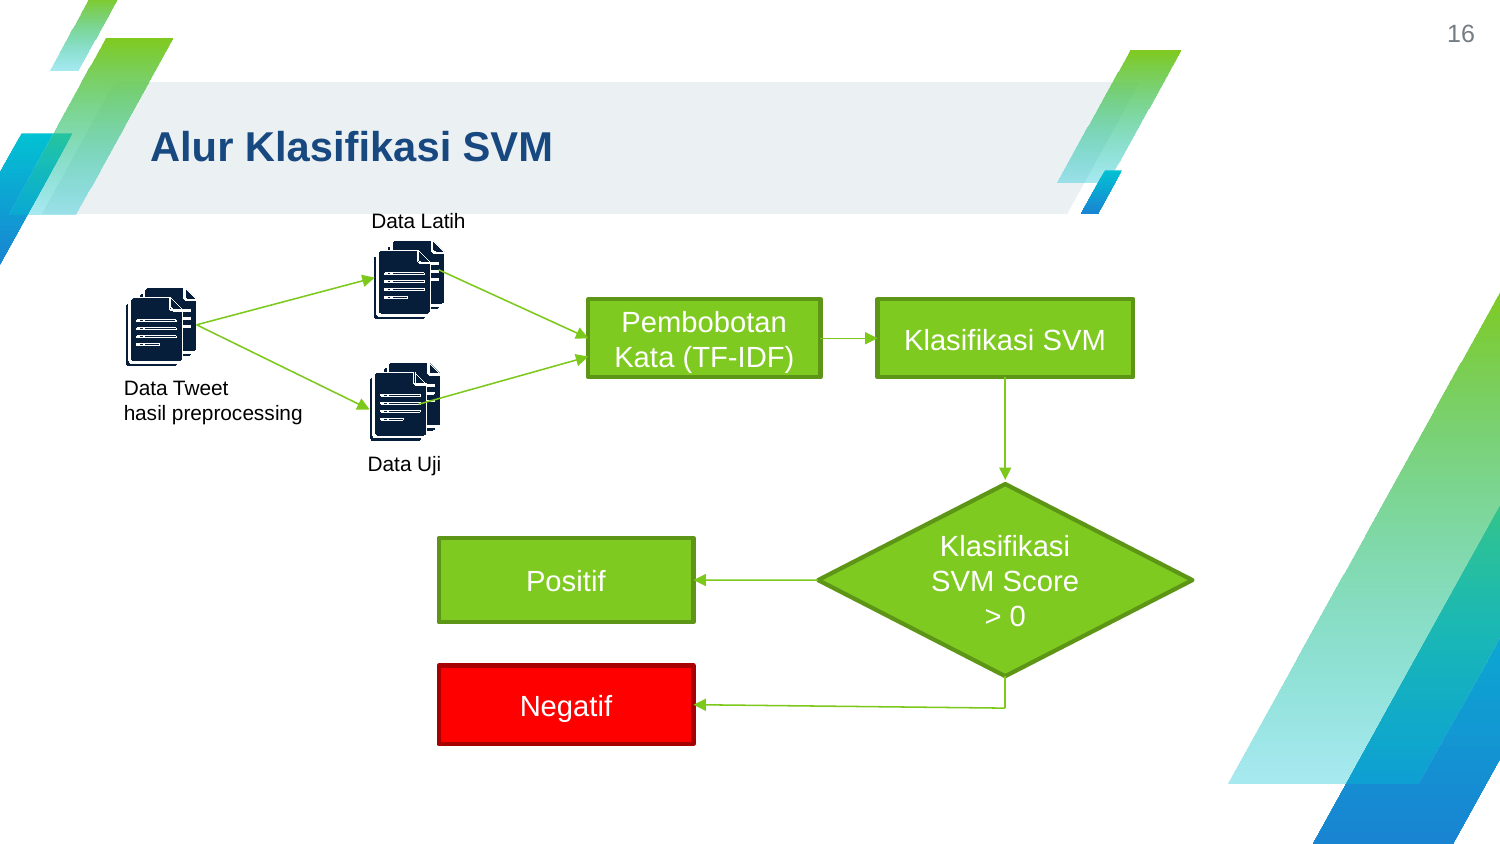

16
# Alur Klasifikasi SVM
Data Latih

Pembobotan Kata (TF-IDF)
Klasifikasi SVM

Data Tweet
hasil preprocessing
Data Uji
Klasifikasi SVM Score > 0
Positif
Negatif